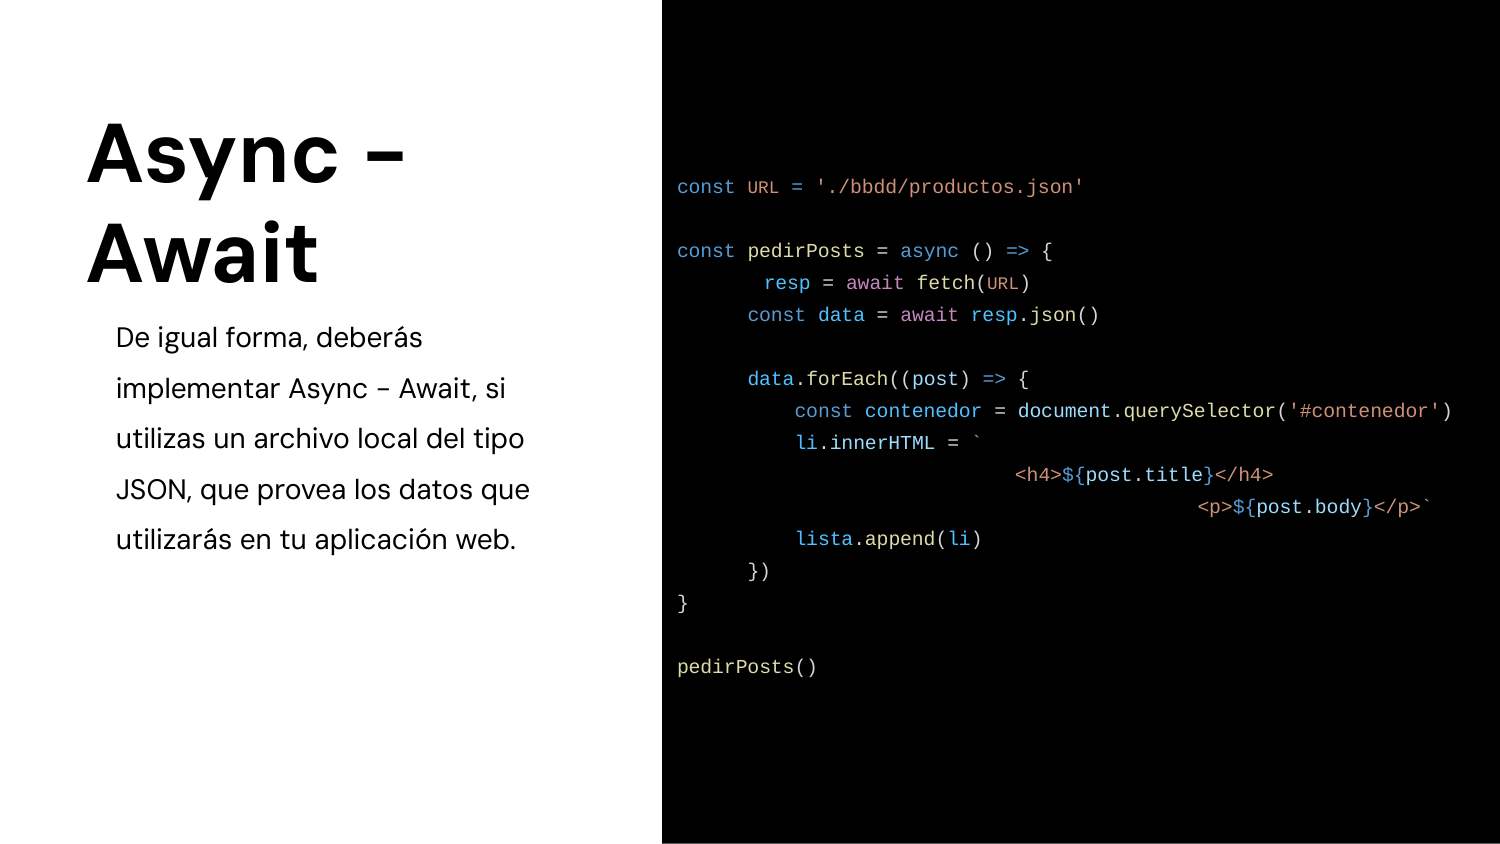

const URL = './bbdd/productos.json'

const pedirPosts = async () => {
 resp = await fetch(URL)
      const data = await resp.json()

      data.forEach((post) => {
          const contenedor = document.querySelector('#contenedor')
          li.innerHTML = `
                <h4>${post.title}</h4>
          	   		      <p>${post.body}</p>`
          lista.append(li)
      })
}

pedirPosts()
Async - Await
De igual forma, deberás implementar Async - Await, si utilizas un archivo local del tipo JSON, que provea los datos que utilizarás en tu aplicación web.